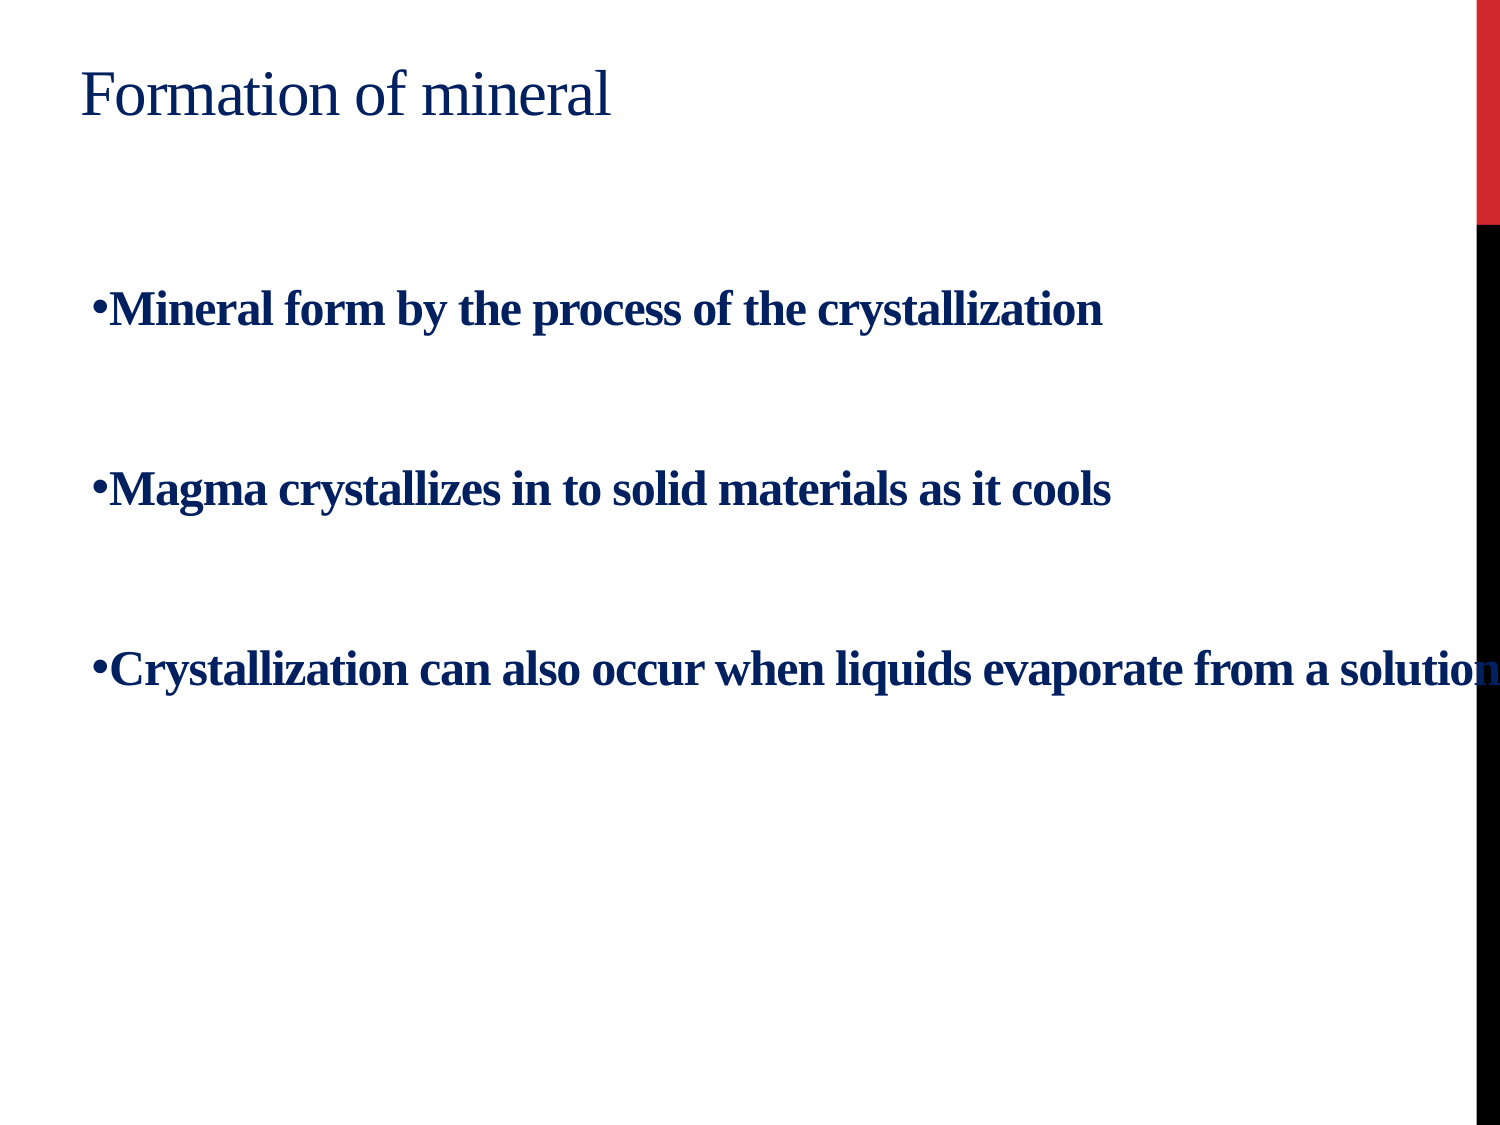

# Formation of mineral
Mineral form by the process of the crystallization

Magma crystallizes in to solid materials as it cools

Crystallization can also occur when liquids evaporate from a solution